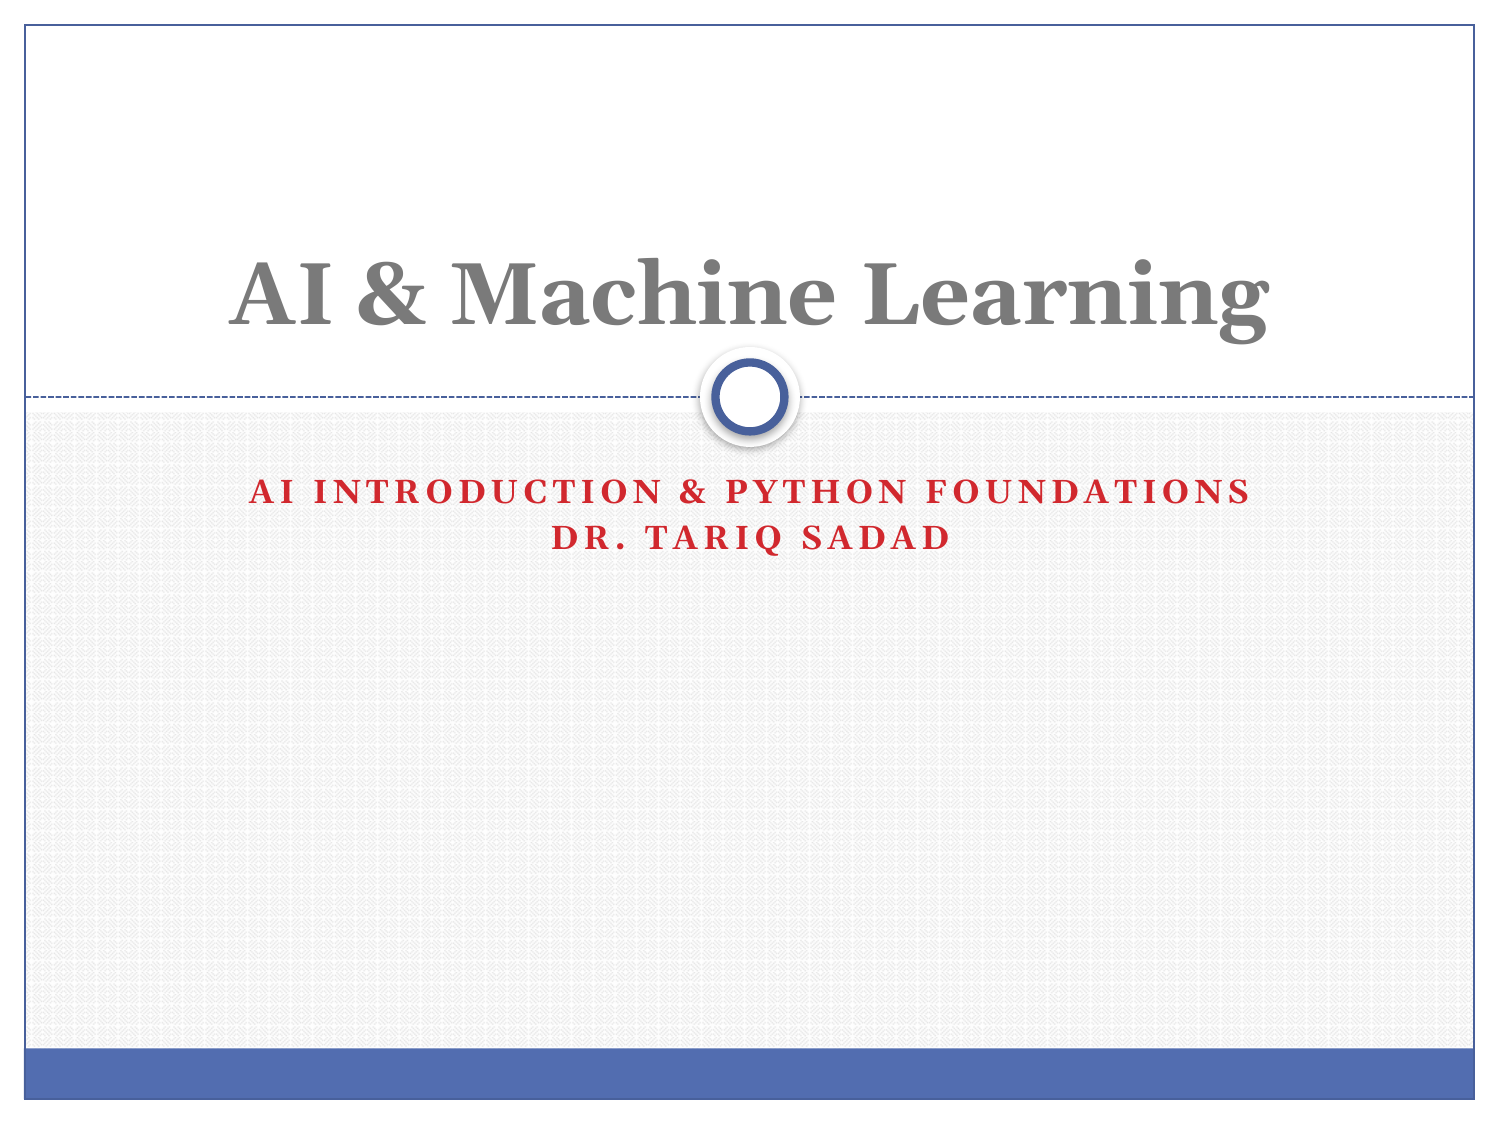

# AI & Machine Learning
AI Introduction & Python Foundations
Dr. Tariq Sadad